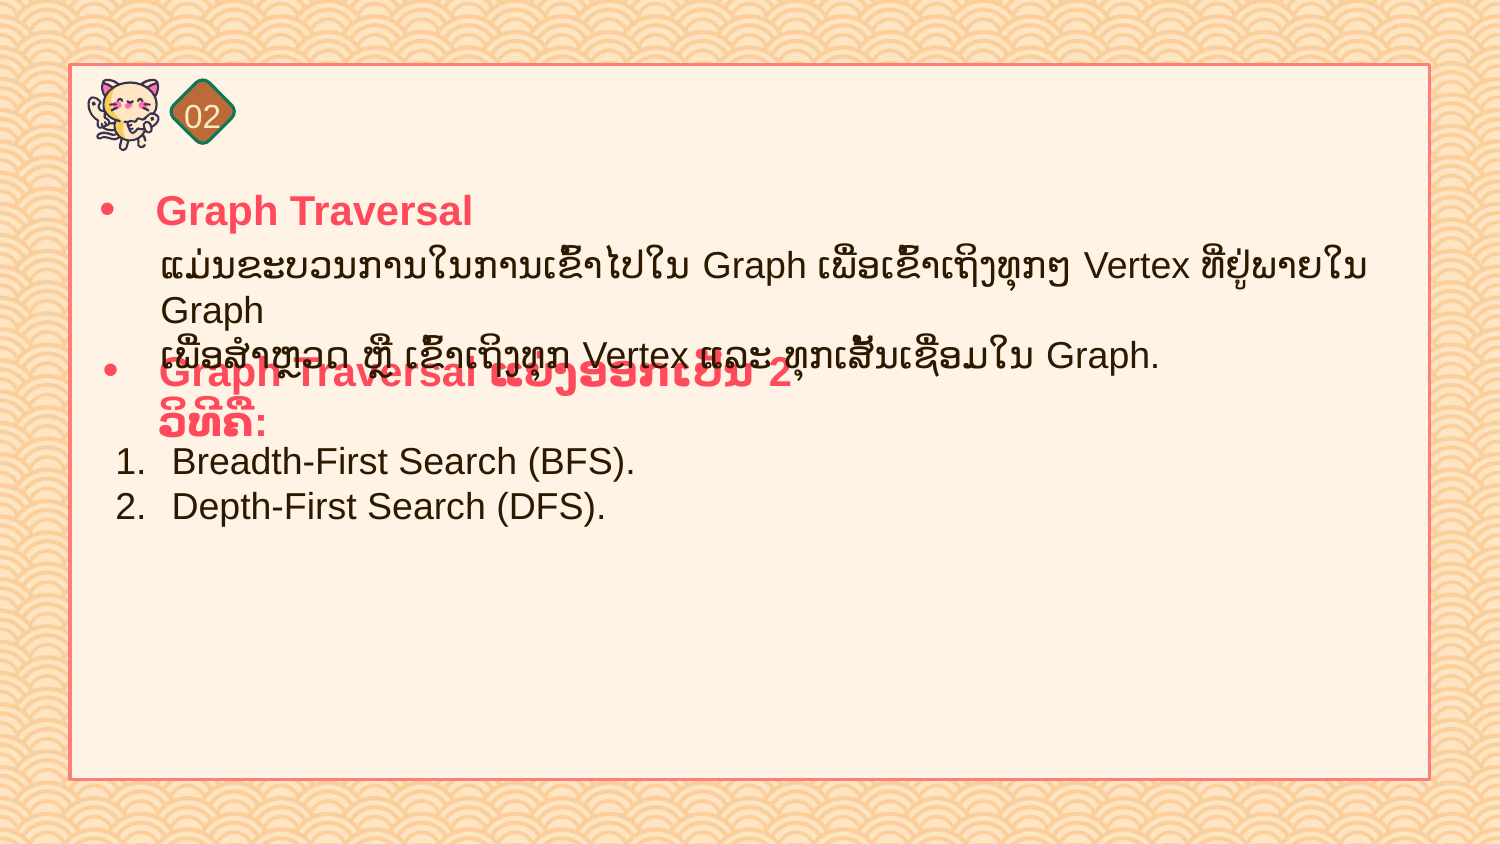

02

# Graph Traversal
ແມ່ນຂະບວນການໃນການເຂົ້າໄປໃນ Graph ເພື່ອເຂົ້າເຖິງທຸກໆ Vertex ທີ່ຢູ່ພາຍໃນ Graph
ເພື່ອສຳຫຼວດ ຫຼື ເຂົ້າເຖິງທຸກ Vertex ແລະ ທຸກເສັ້ນເຊື່ອມໃນ Graph.

Graph Traversal ແບ່ງອອກເປັນ 2 ວິທີຄື:
Breadth-First Search (BFS).
Depth-First Search (DFS).